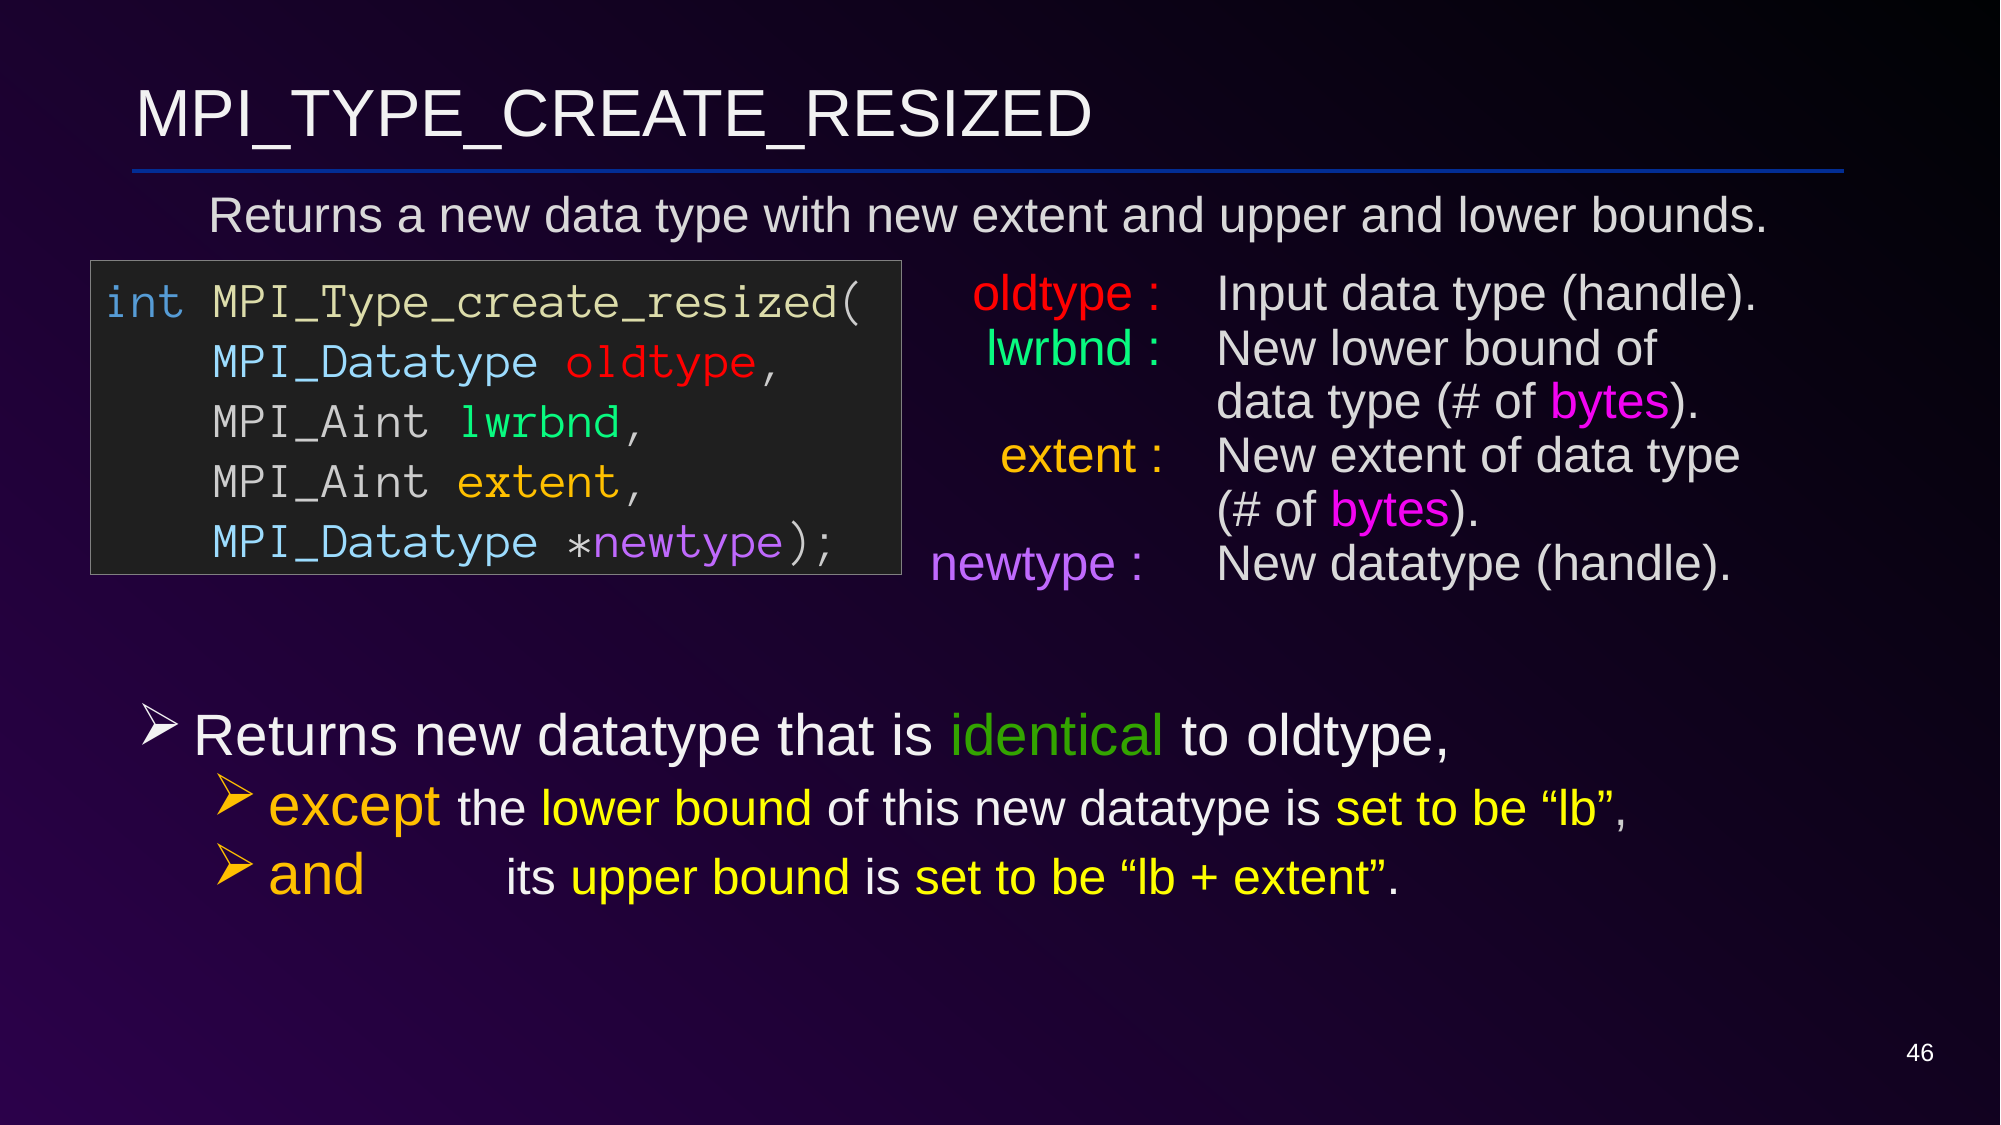

# MPI_TYPE_CREATE_RESIZED
Returns a new data type with new extent and upper and lower bounds.
int MPI_Type_create_resized(
    MPI_Datatype oldtype,
    MPI_Aint lwrbnd,
    MPI_Aint extent,
    MPI_Datatype *newtype);
    oldtype :	Input data type (handle).
     lwrbnd : 	New lower bound of
 		data type (# of bytes).
      extent :	New extent of data type
		(# of bytes).
 newtype : 	New datatype (handle).
Returns new datatype that is identical to oldtype,
except the lower bound of this new datatype is set to be “lb”,
and          its upper bound is set to be “lb + extent”.
46